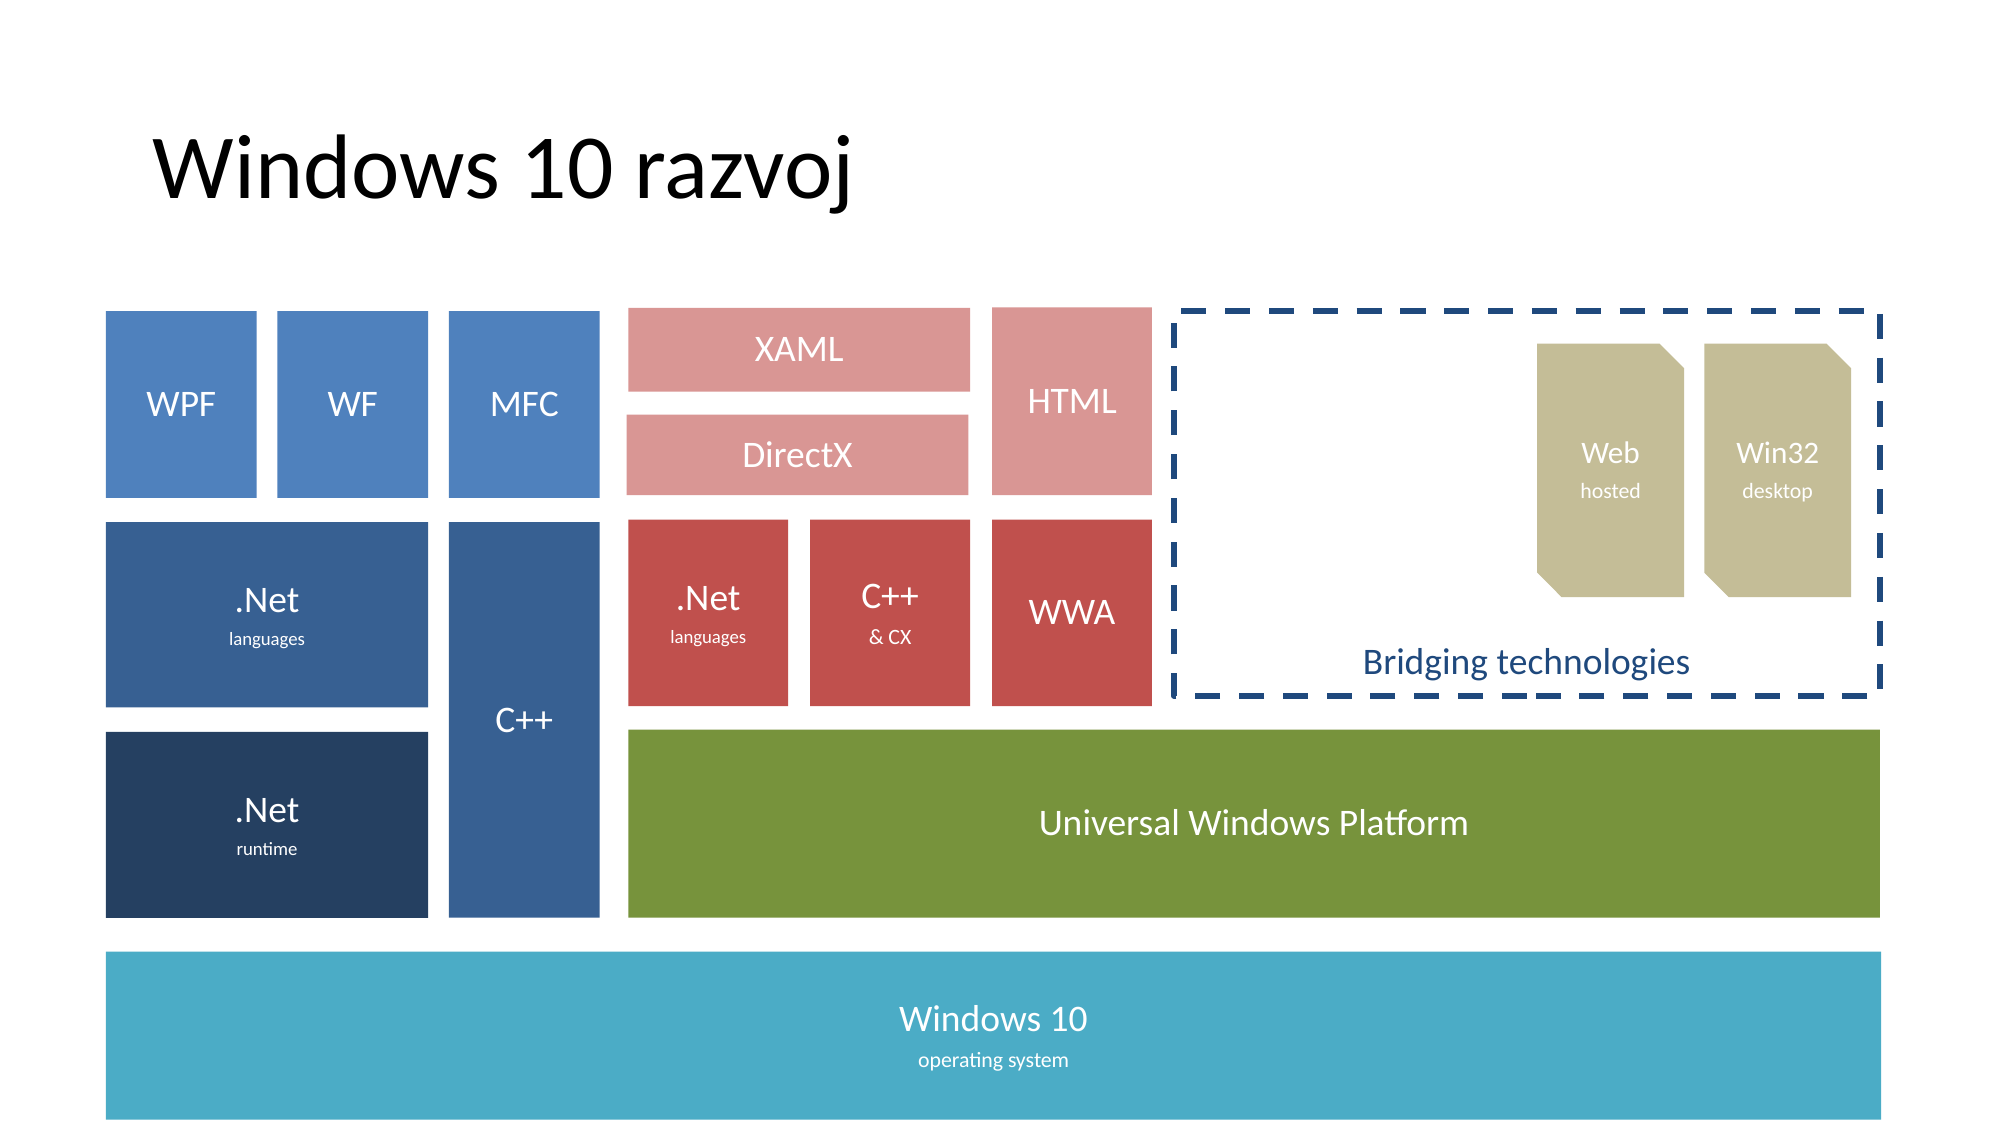

# Windows 10 razvoj
HTML
XAML
DirectX
.Net
languages
C++
& CX
WWA
Universal Windows Platform
WPF
WF
MFC
C++
.Net
languages
.Net
runtime
Bridging technologies
Web
hosted
Win32
desktop
Windows 10
operating system